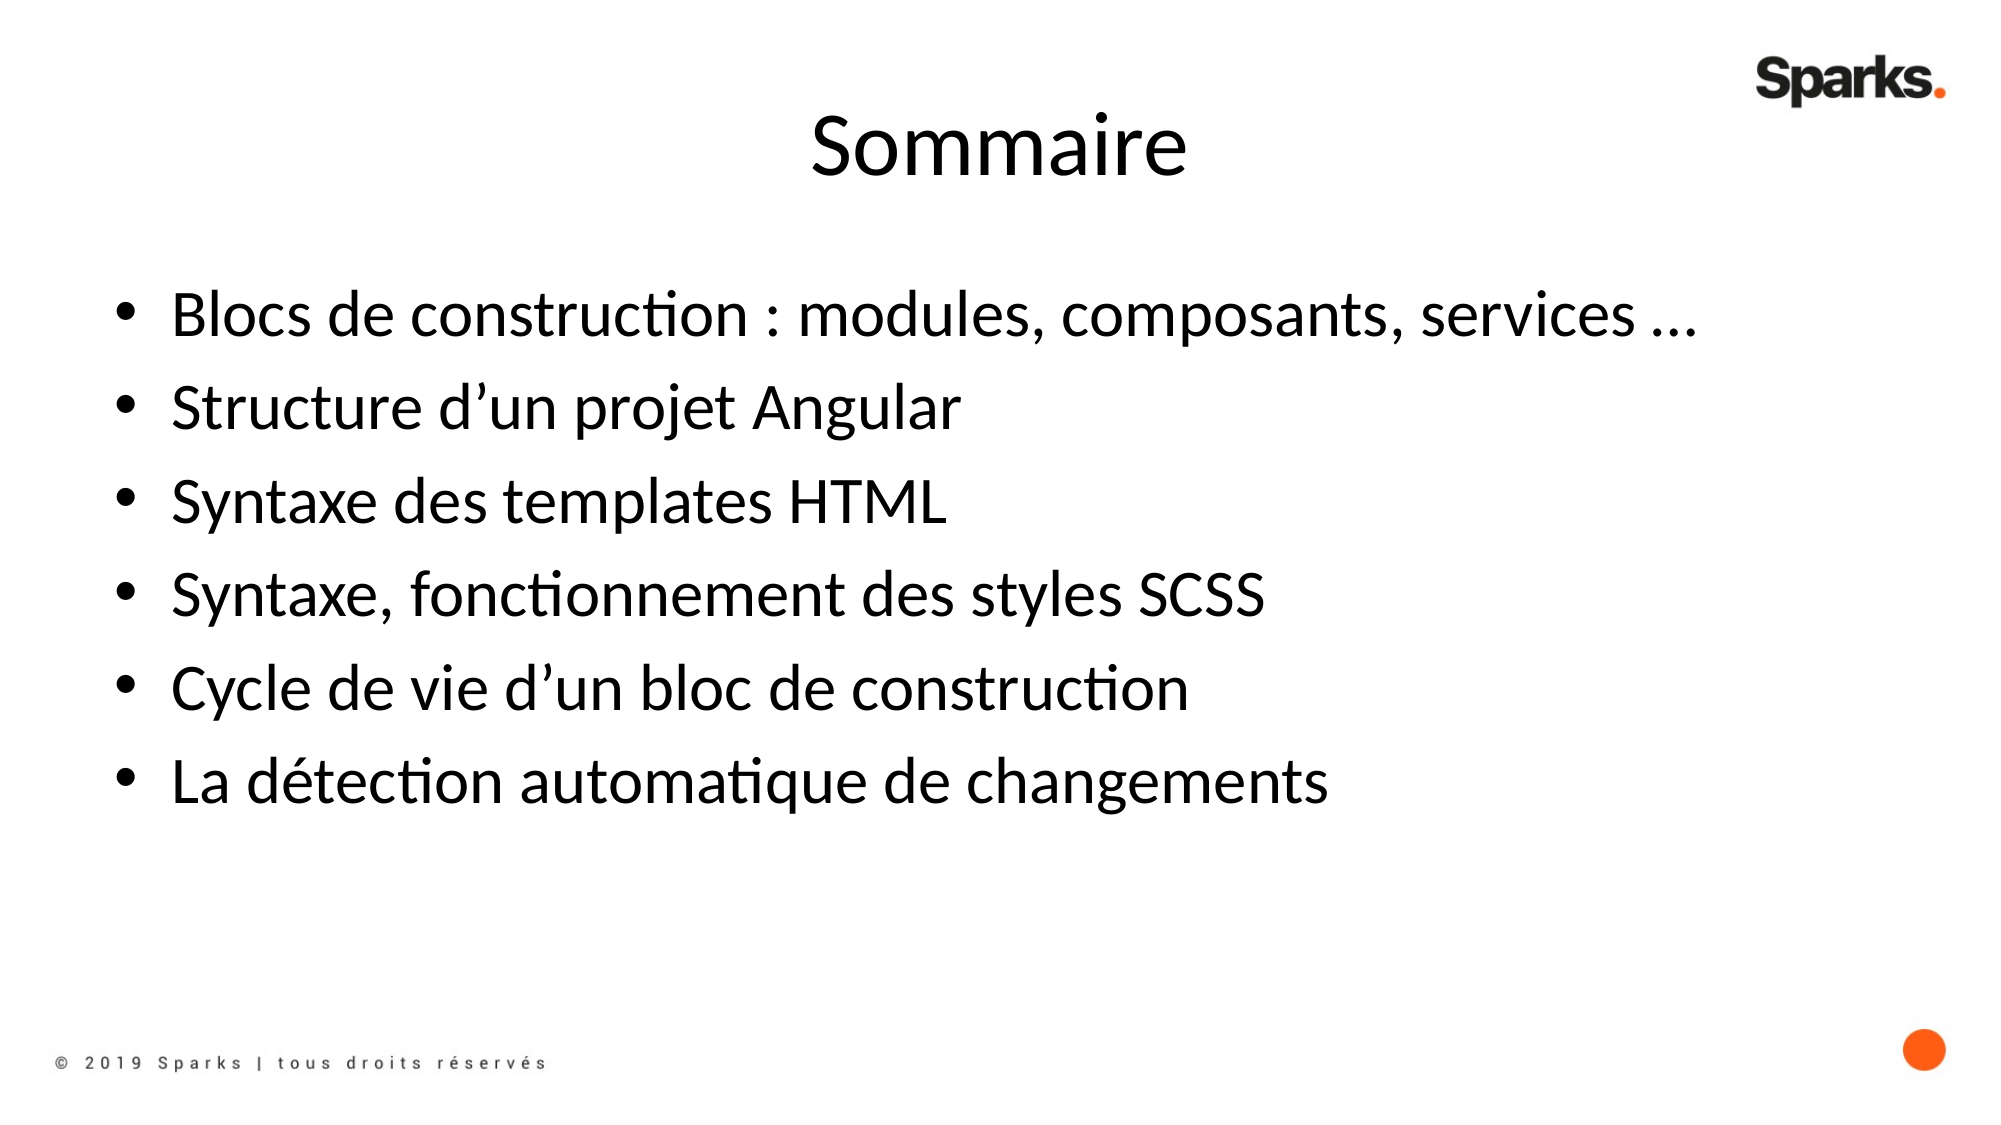

# Sommaire
Blocs de construction : modules, composants, services …
Structure d’un projet Angular
Syntaxe des templates HTML
Syntaxe, fonctionnement des styles SCSS
Cycle de vie d’un bloc de construction
La détection automatique de changements